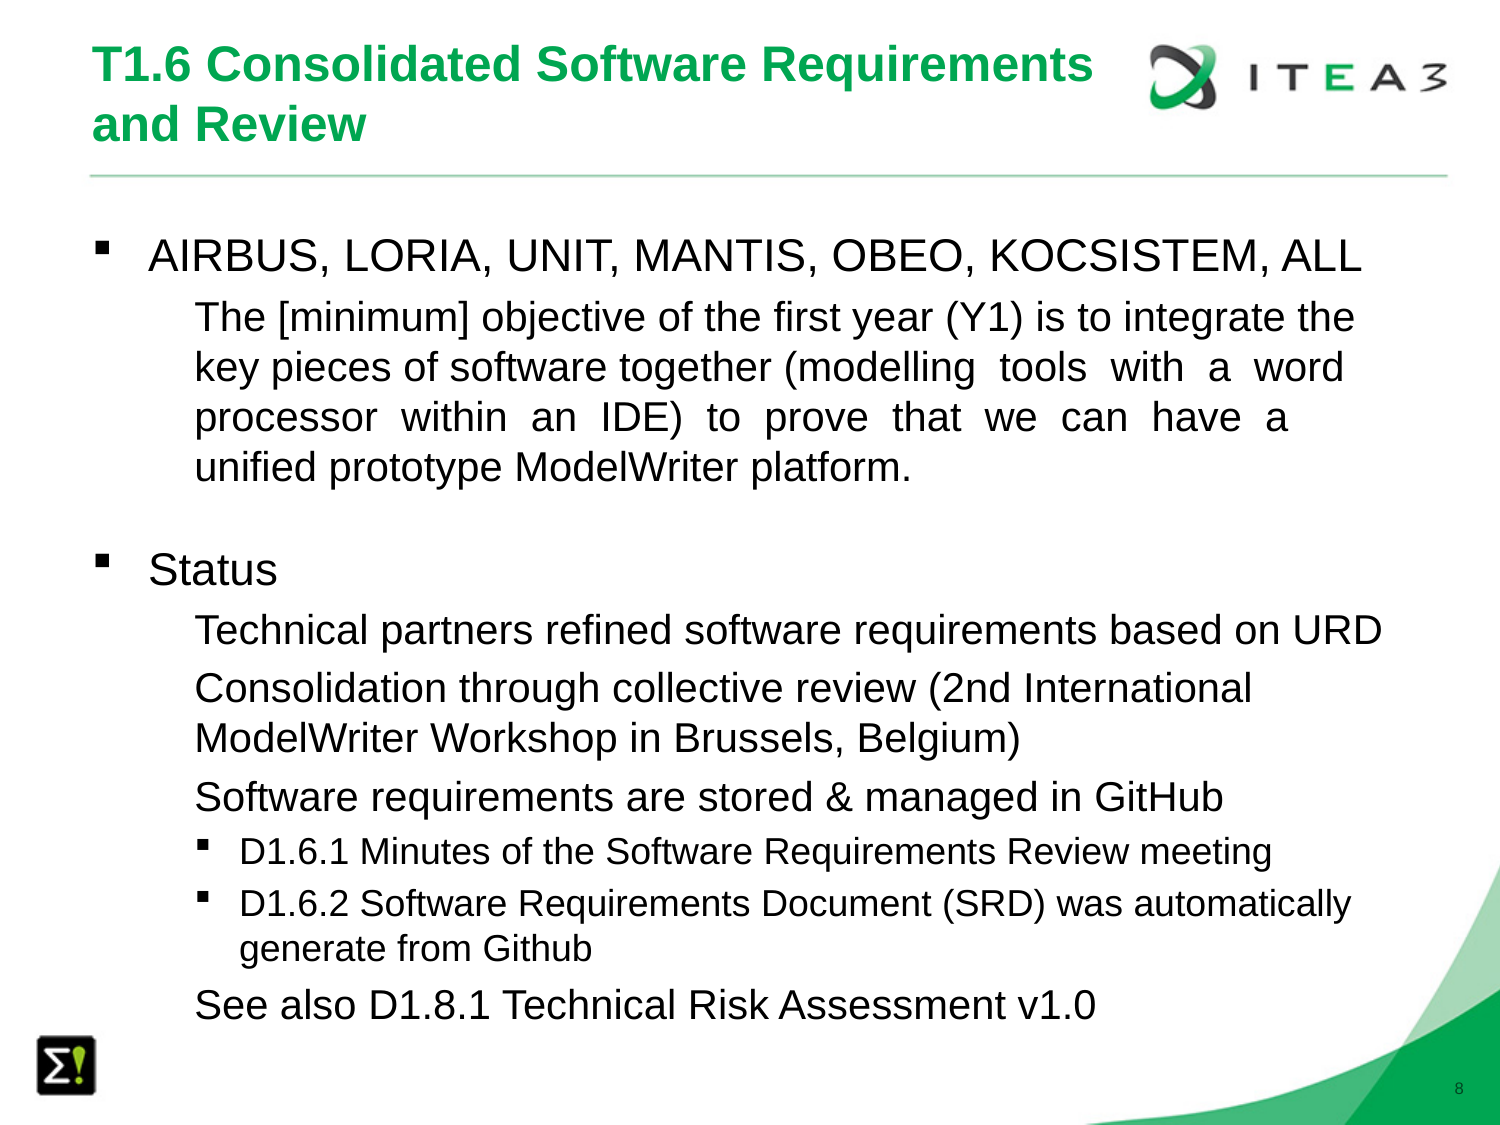

# T1.6 Consolidated Software Requirements and Review
AIRBUS, LORIA, UNIT, MANTIS, OBEO, KOCSISTEM, ALL
The [minimum] objective of the first year (Y1) is to integrate the key pieces of software together (modelling  tools  with  a  word  processor  within  an  IDE)  to  prove  that  we  can  have  a  unified prototype ModelWriter platform.

Status
Technical partners refined software requirements based on URD
Consolidation through collective review (2nd International ModelWriter Workshop in Brussels, Belgium)
Software requirements are stored & managed in GitHub
D1.6.1 Minutes of the Software Requirements Review meeting
D1.6.2 Software Requirements Document (SRD) was automatically generate from Github
See also D1.8.1 Technical Risk Assessment v1.0